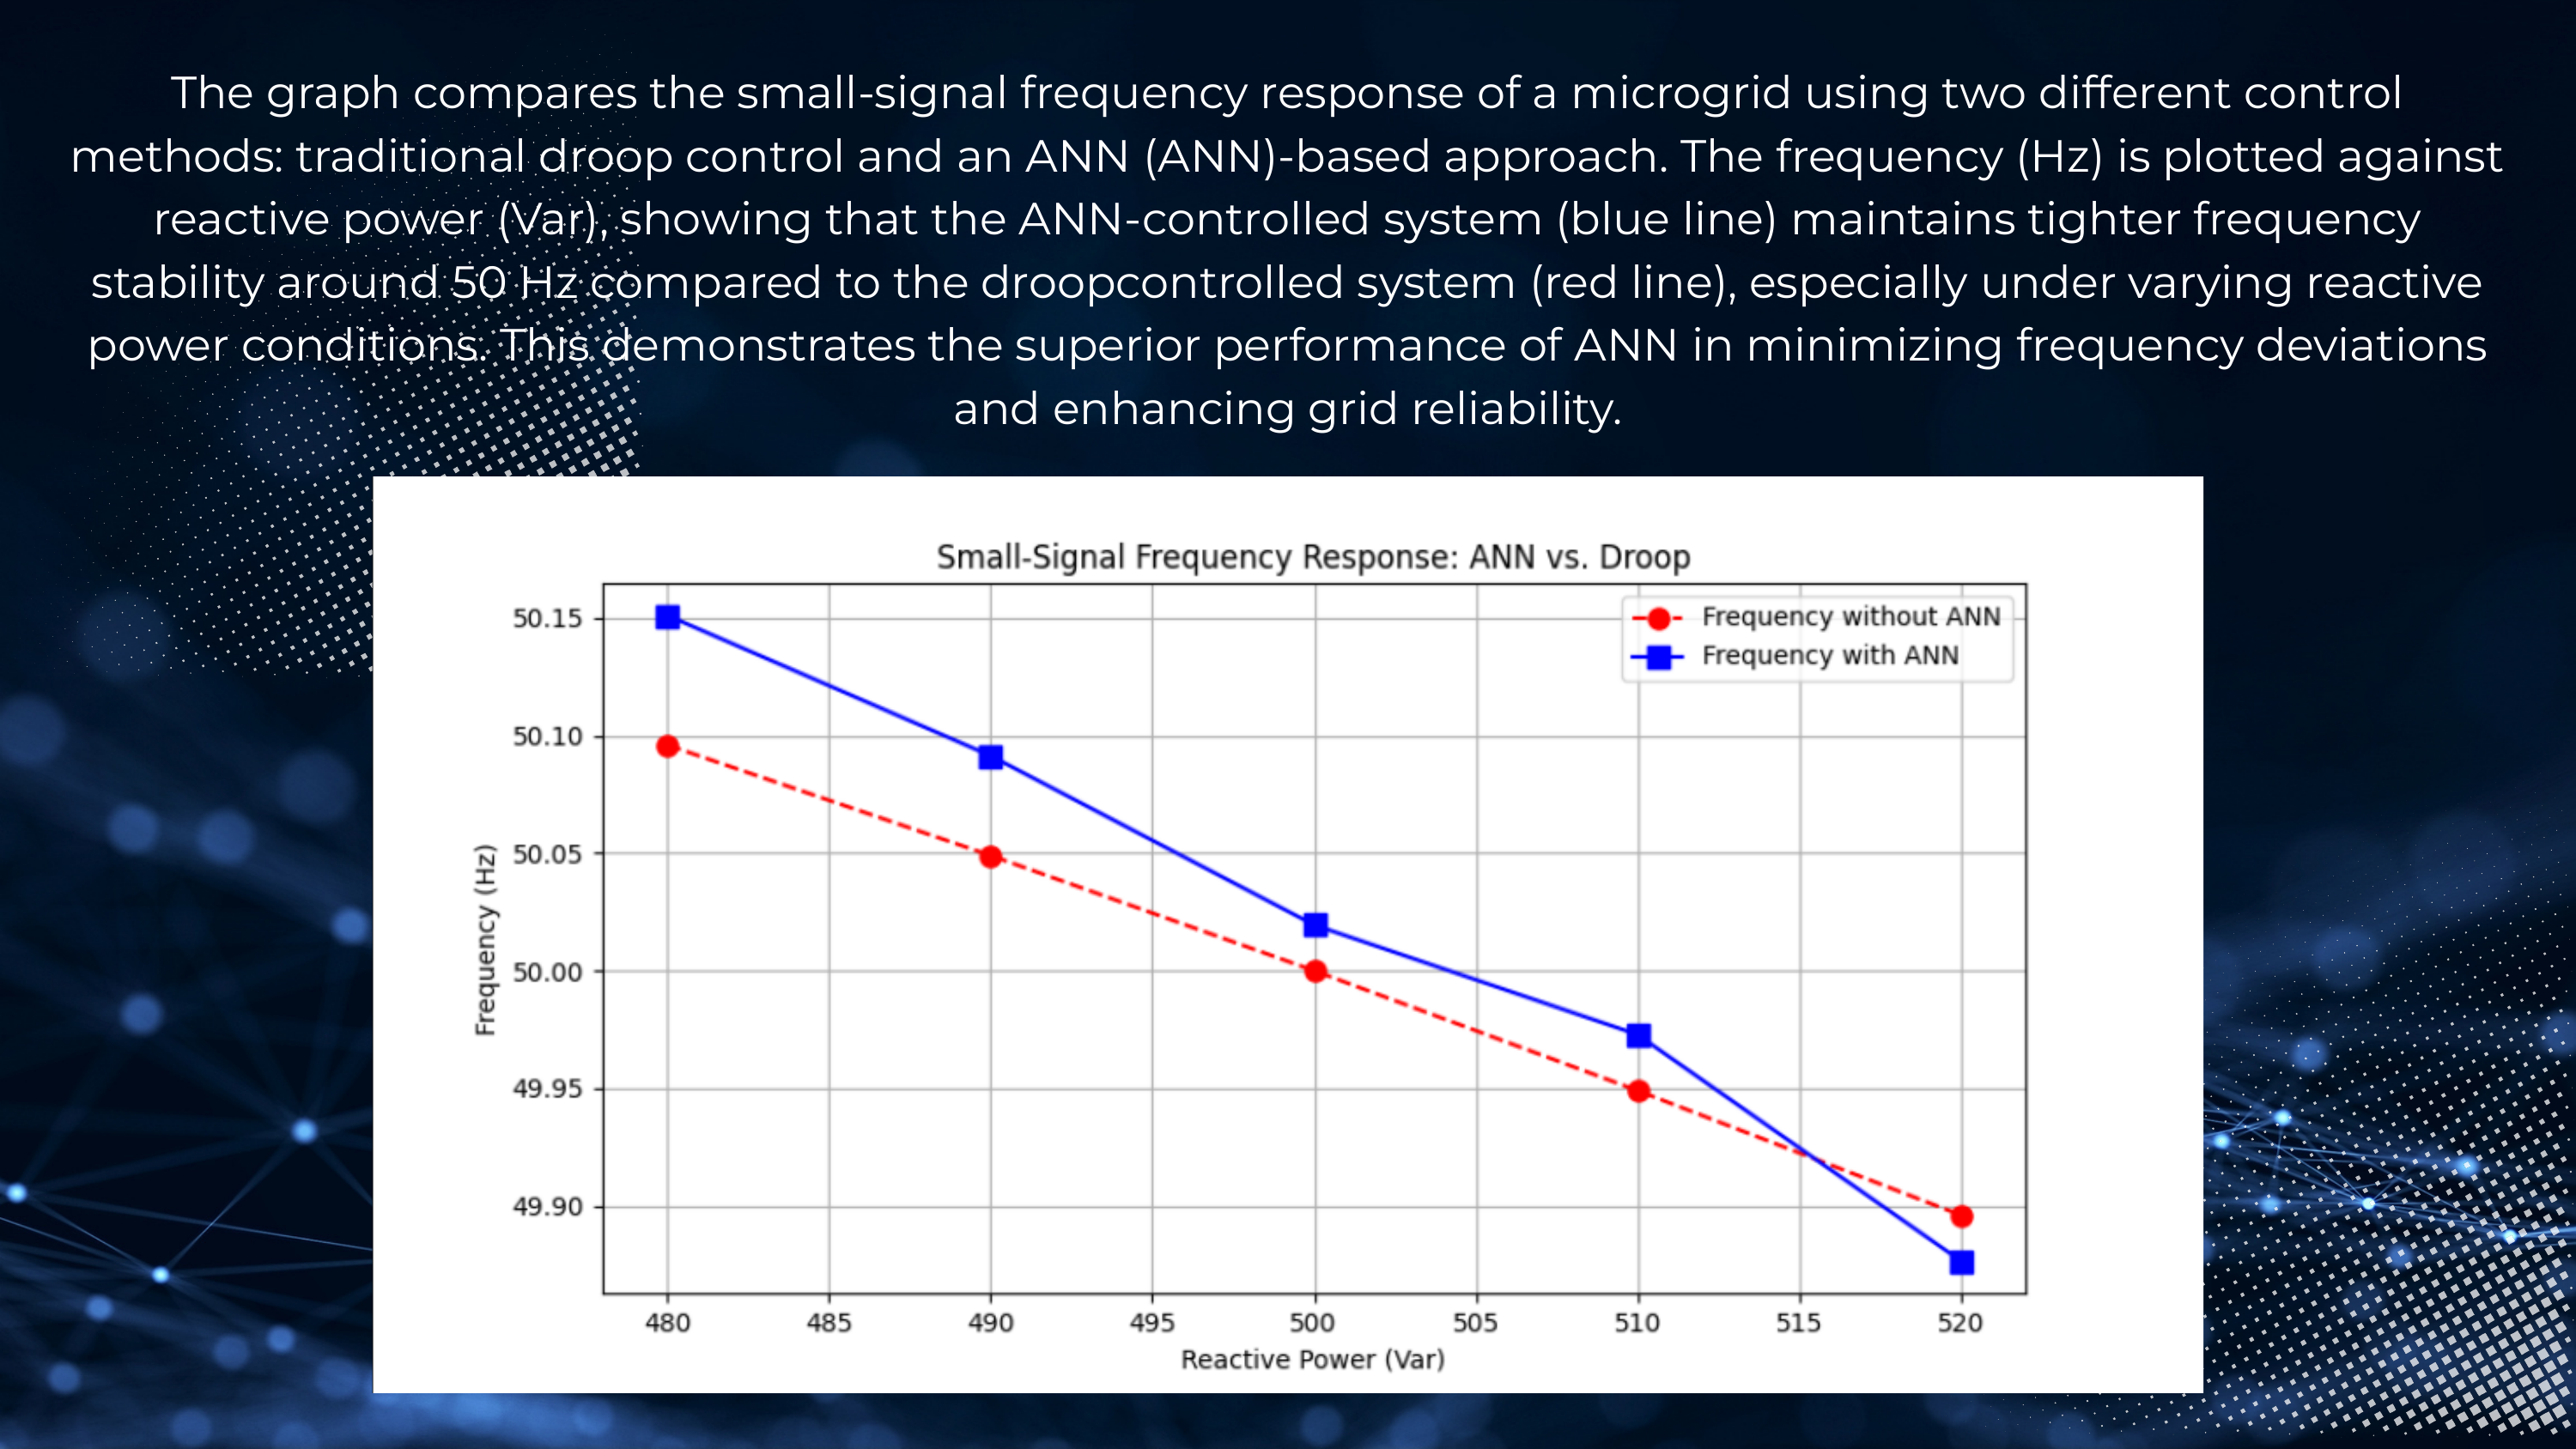

The graph compares the small-signal frequency response of a microgrid using two different control methods: traditional droop control and an ANN (ANN)-based approach. The frequency (Hz) is plotted against reactive power (Var), showing that the ANN-controlled system (blue line) maintains tighter frequency stability around 50 Hz compared to the droopcontrolled system (red line), especially under varying reactive power conditions. This demonstrates the superior performance of ANN in minimizing frequency deviations and enhancing grid reliability.